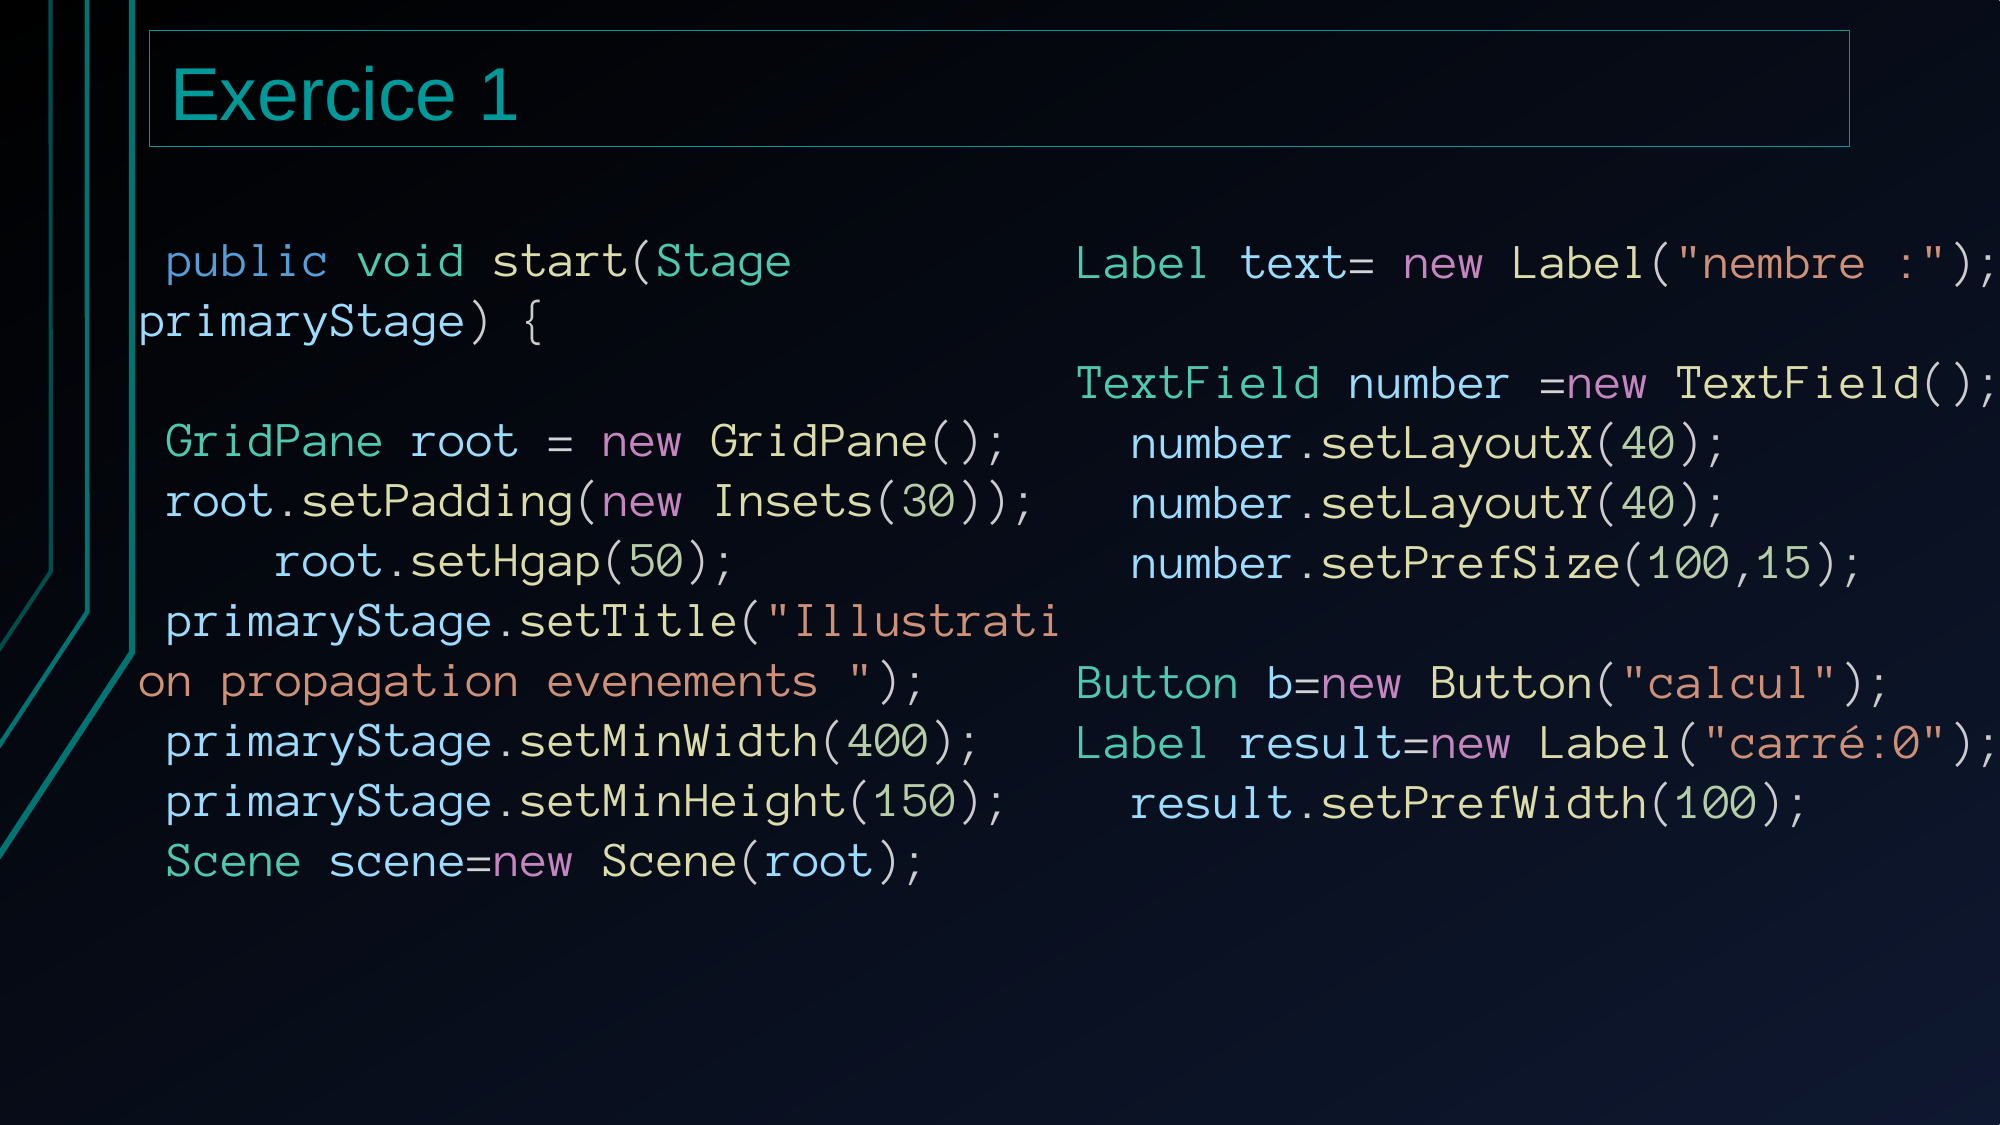

# Exercice 1
 public void start(Stage  primaryStage) {

 GridPane root = new GridPane();
 root.setPadding(new Insets(30));
     root.setHgap(50);
 primaryStage.setTitle("Illustration propagation evenements ");
 primaryStage.setMinWidth(400);
 primaryStage.setMinHeight(150);
 Scene scene=new Scene(root);
 Label text= new Label("nembre :");
 TextField number =new TextField();
   number.setLayoutX(40);
   number.setLayoutY(40);
   number.setPrefSize(100,15);
 Button b=new Button("calcul");
 Label result=new Label("carré:0");
   result.setPrefWidth(100);